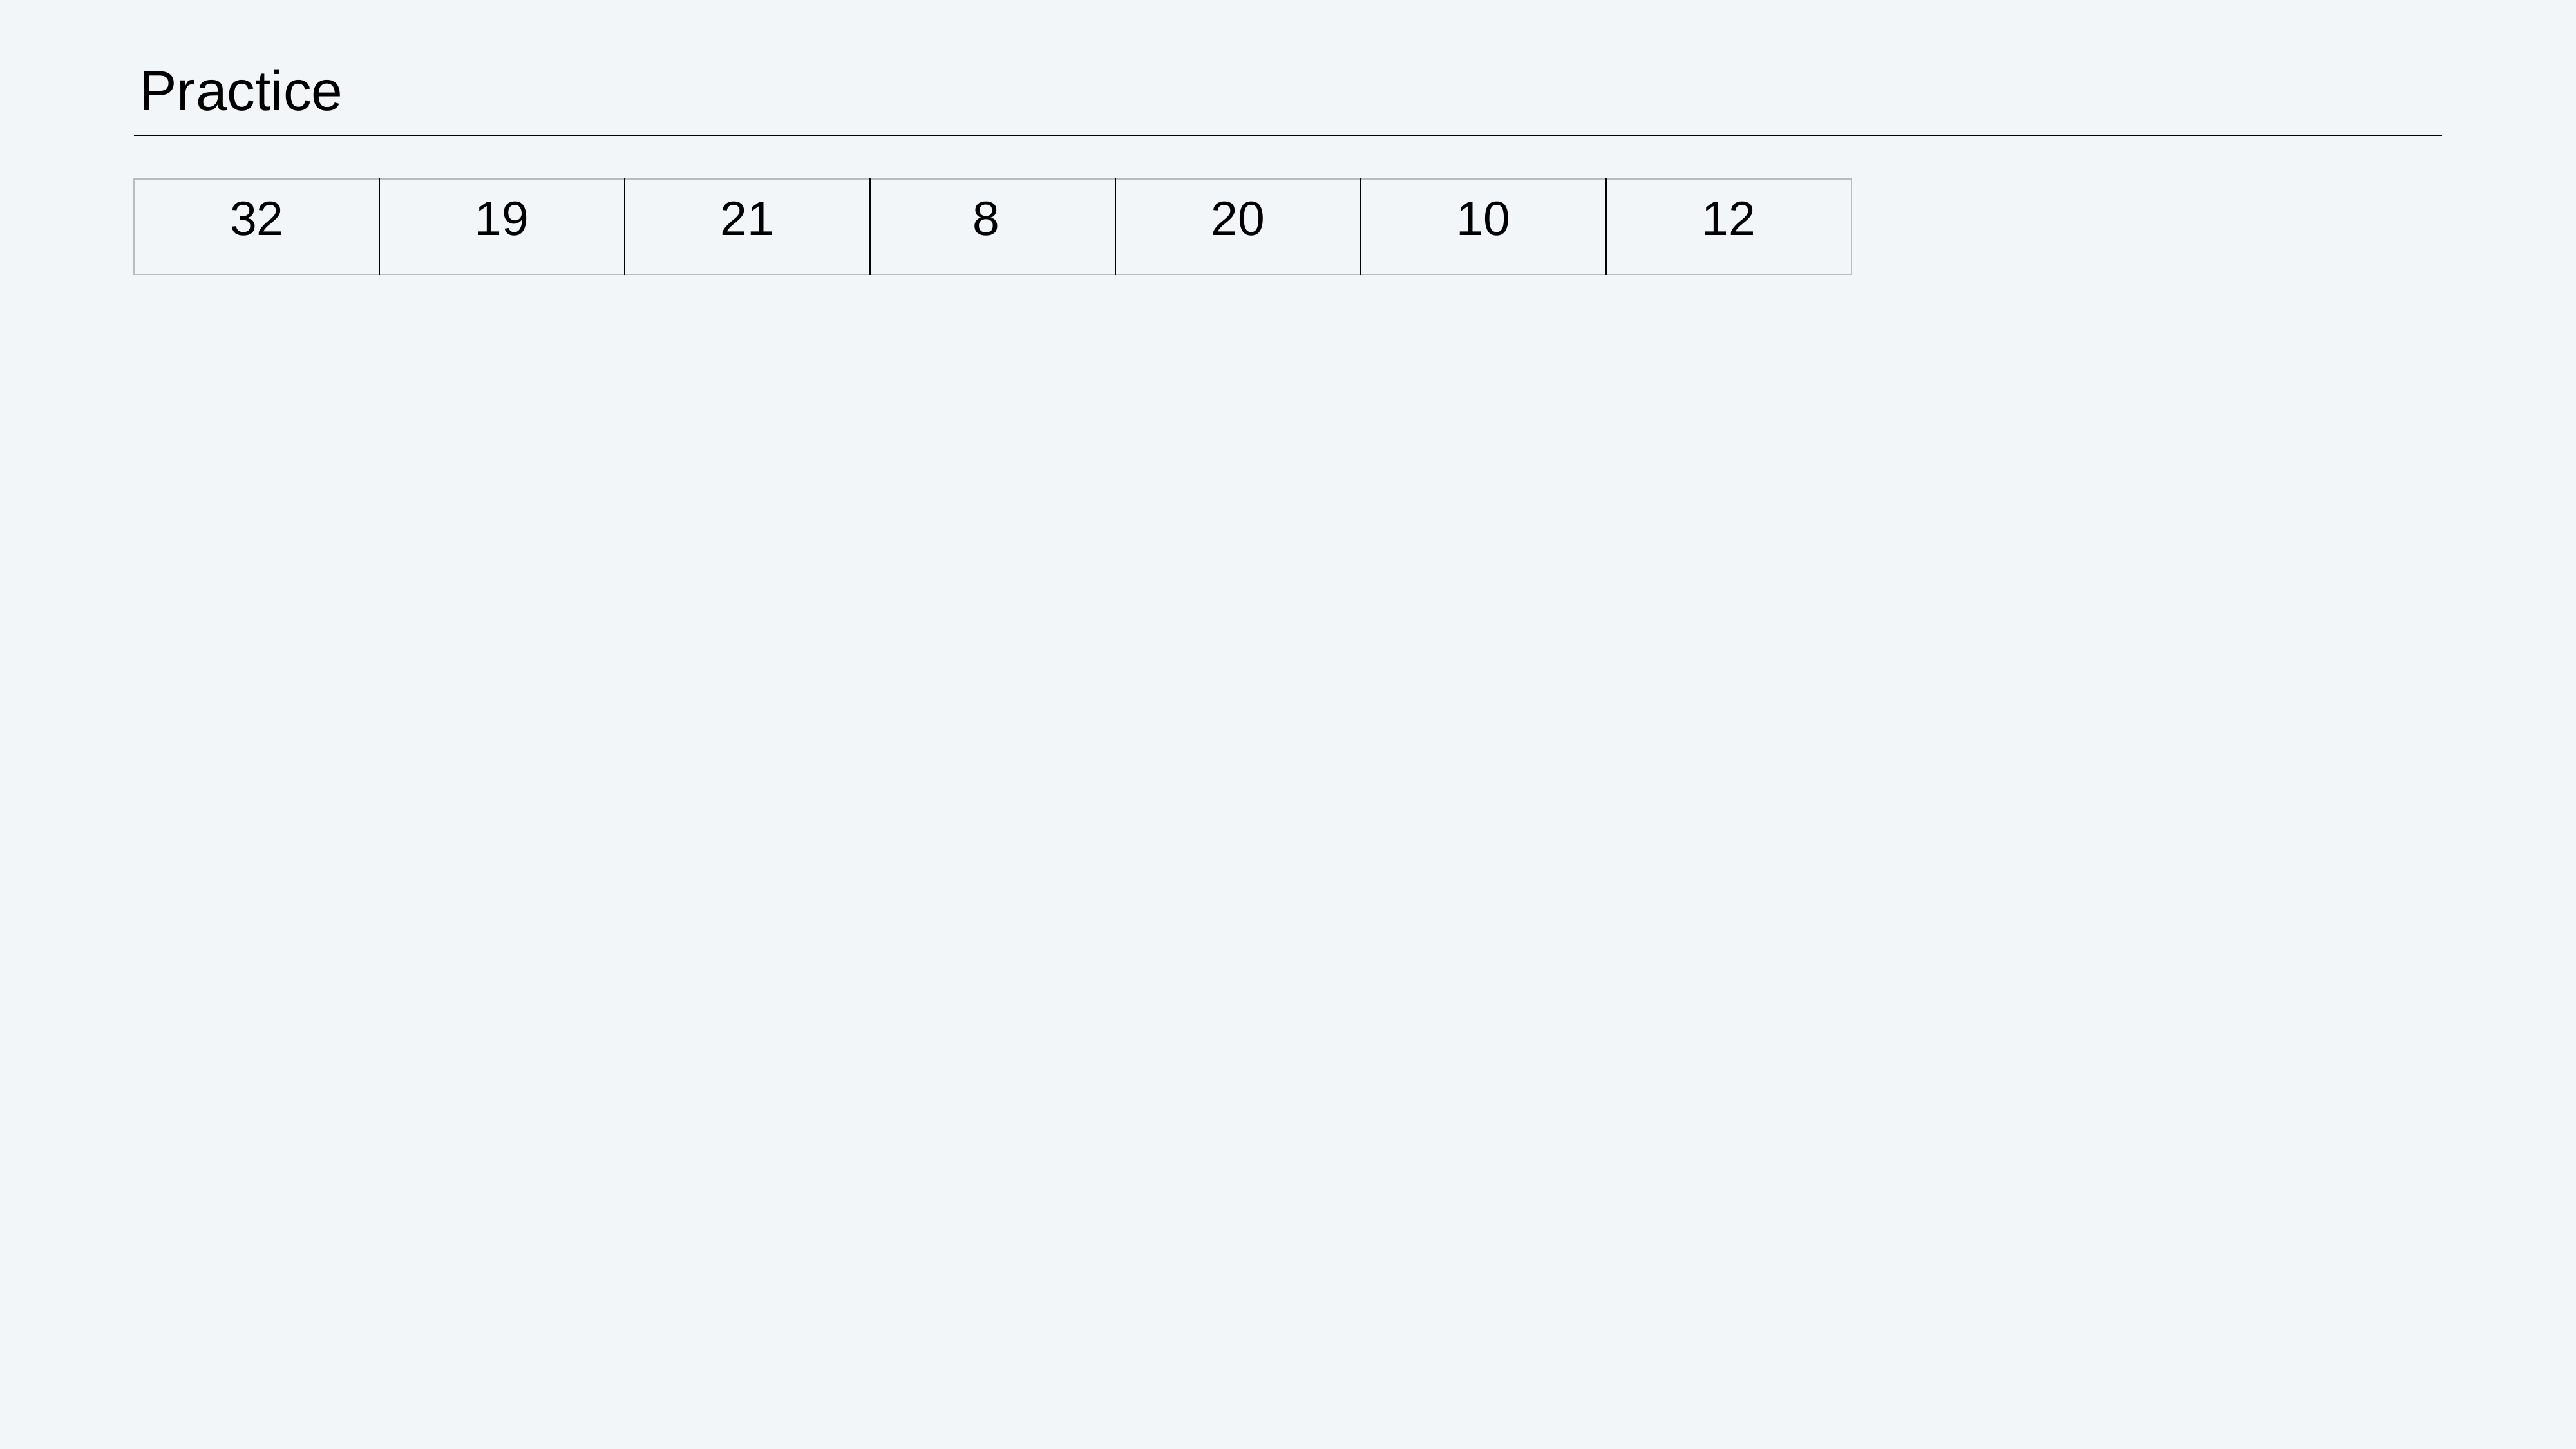

# Practice
| 32 | 19 | 21 | 8 | 20 | 10 | 12 |
| --- | --- | --- | --- | --- | --- | --- |